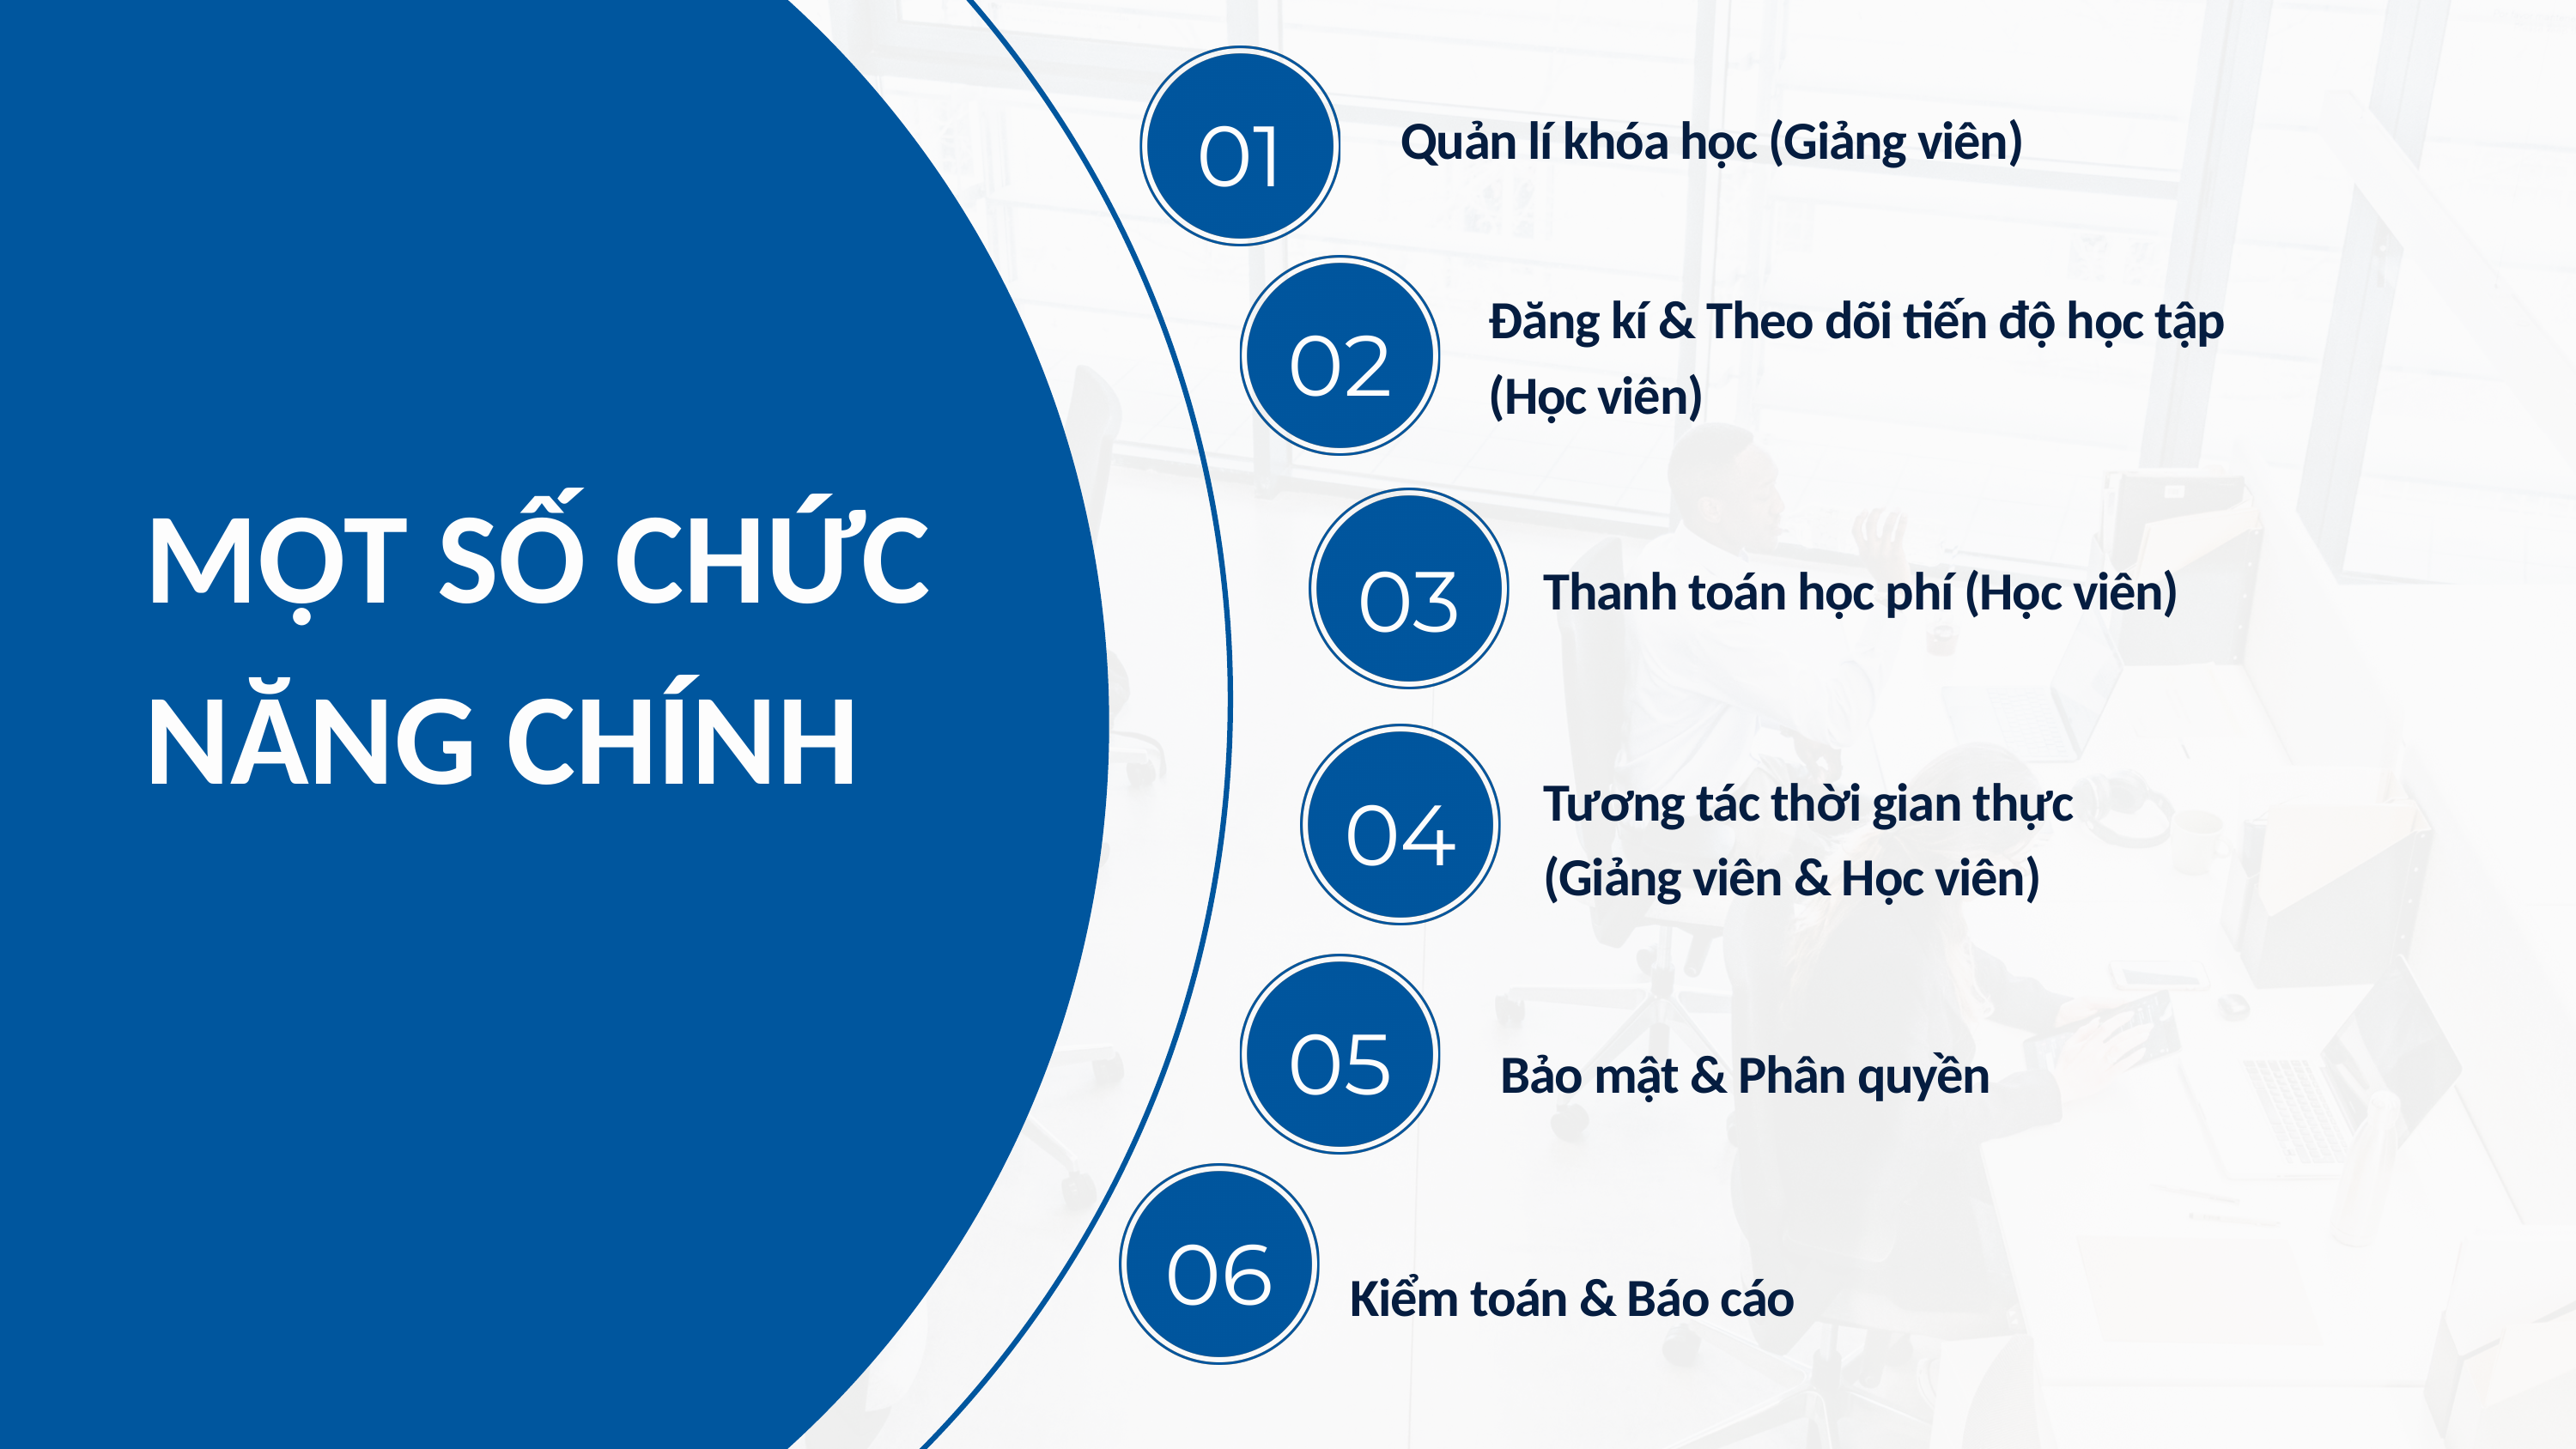

01
Quản lí khóa học (Giảng viên)

Đăng kí & Theo dõi tiến độ học tập (Học viên)
02
MỘT SỐ CHỨC NĂNG CHÍNH

03
Thanh toán học phí (Học viên)

Tương tác thời gian thực
(Giảng viên & Học viên)
04

05
Bảo mật & Phân quyền

06
Kiểm toán & Báo cáo